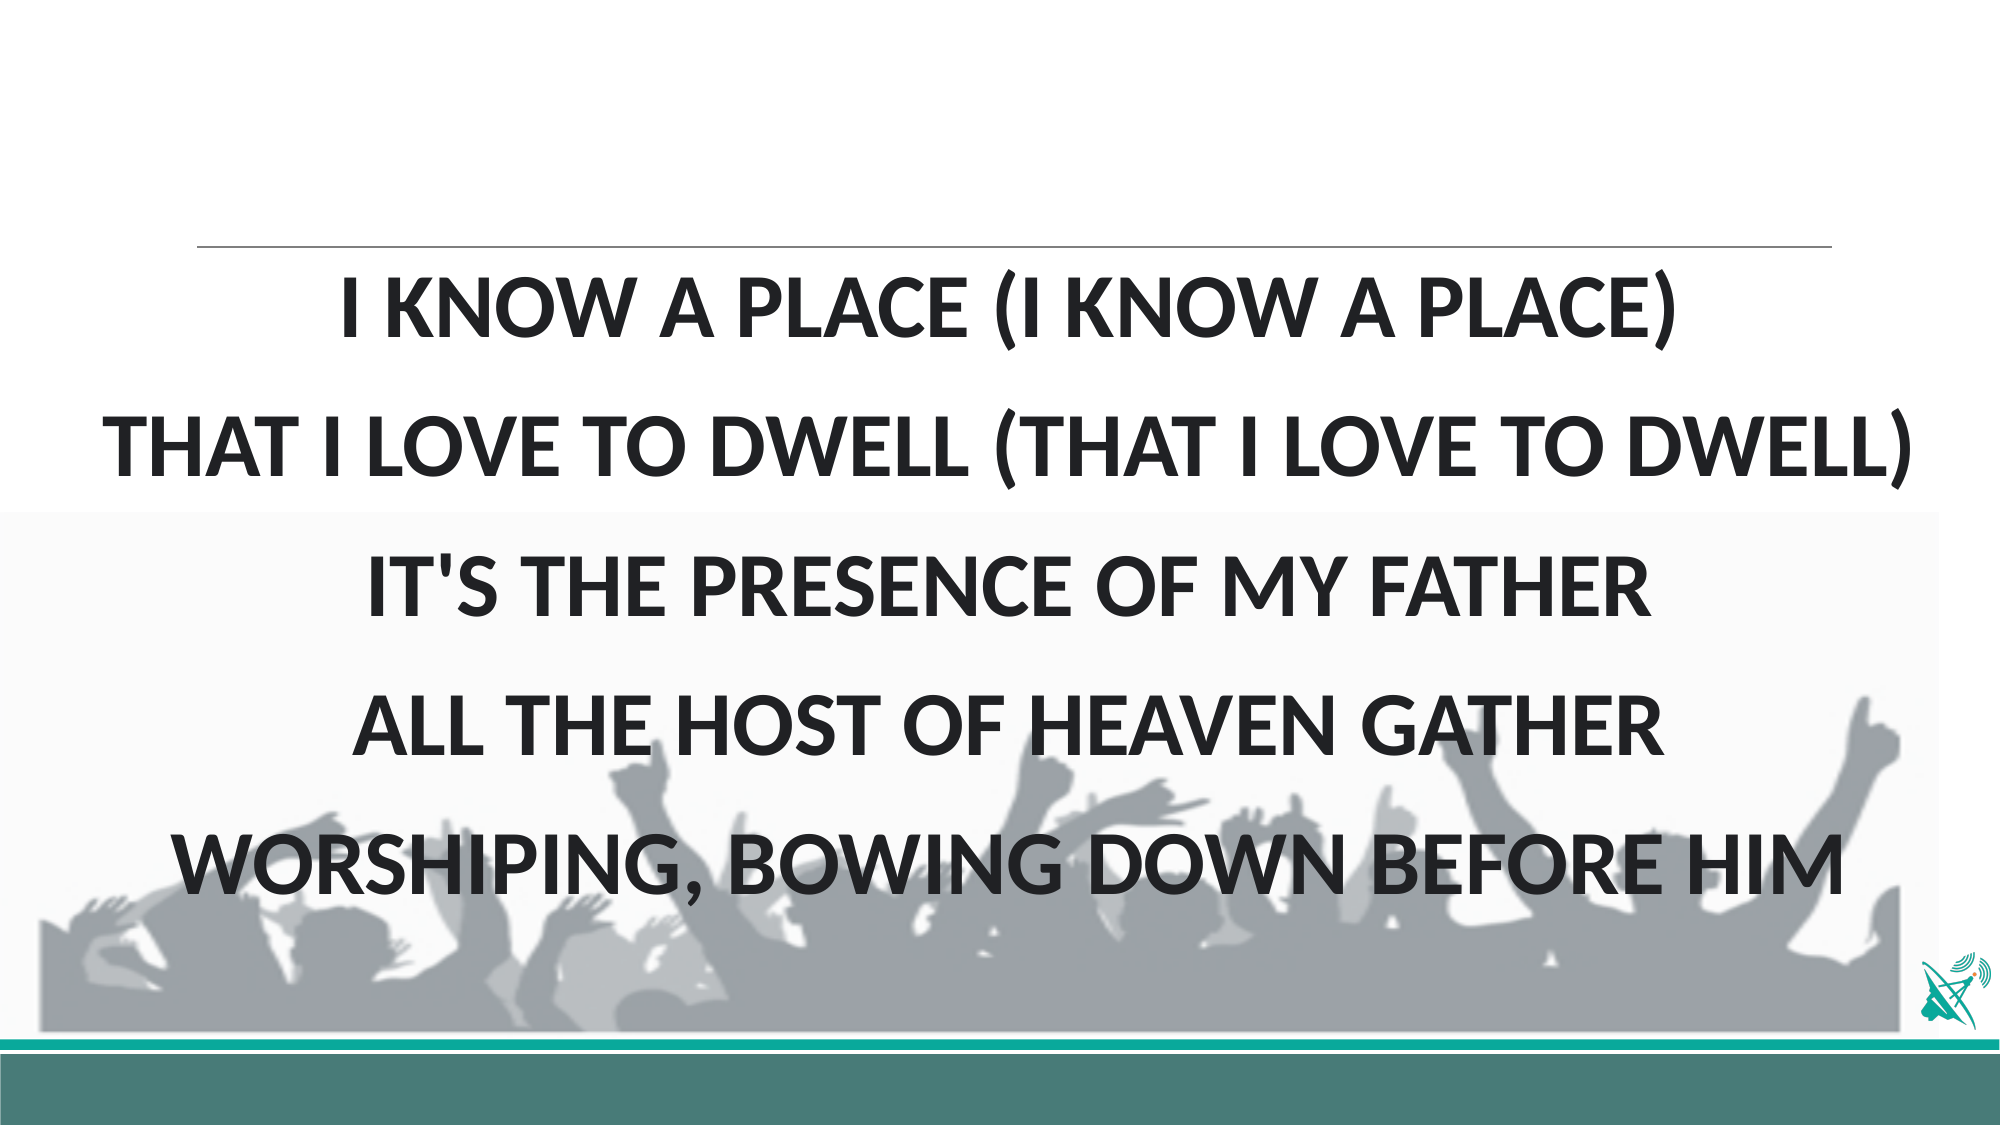

I KNOW A PLACE (I KNOW A PLACE)
THAT I LOVE TO DWELL (THAT I LOVE TO DWELL)
IT'S THE PRESENCE OF MY FATHER
ALL THE HOST OF HEAVEN GATHER
WORSHIPING, BOWING DOWN BEFORE HIM